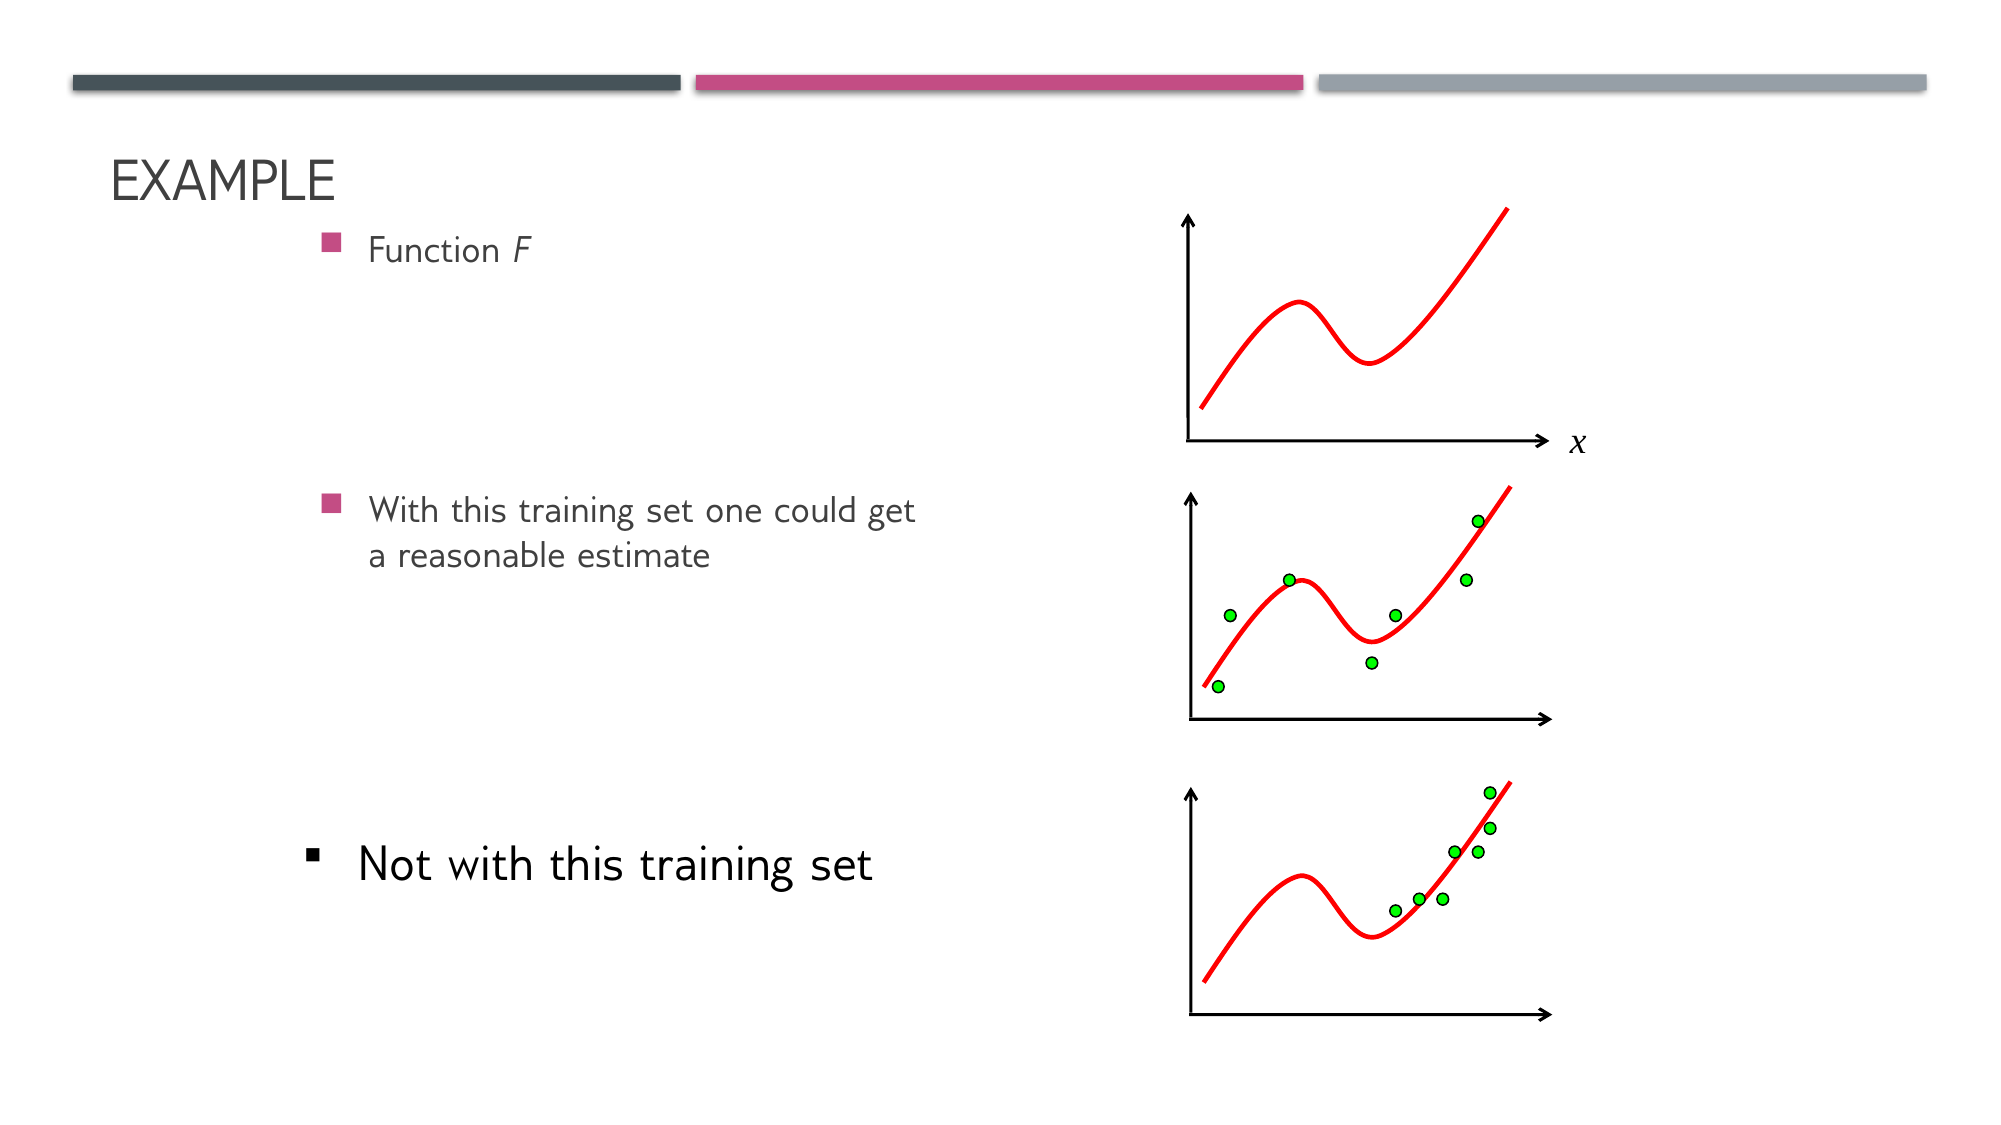

# Example
Function F

With this training set one could get
a reasonable estimate

x

Not with this training set